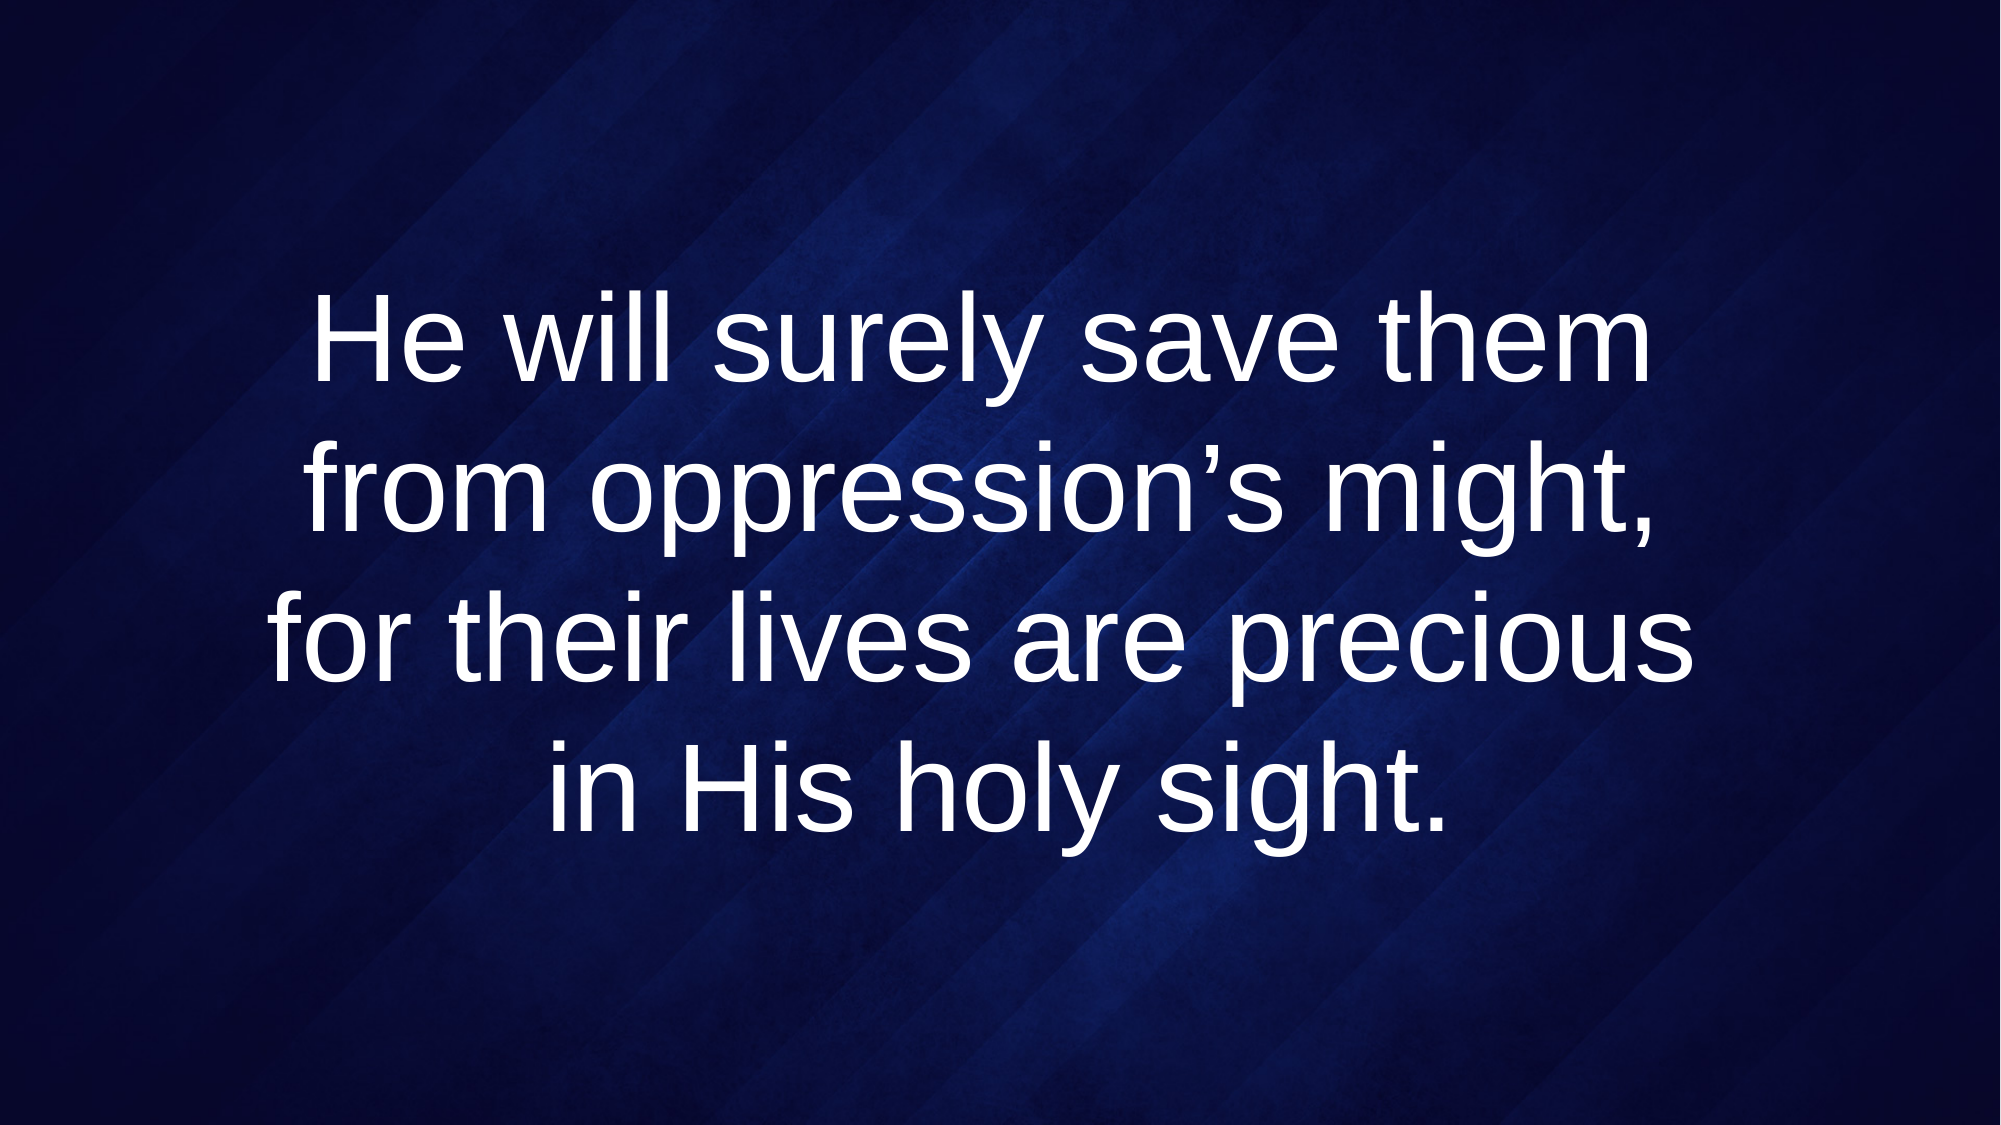

# He will surely save them from oppression’s might, for their lives are precious in His holy sight.